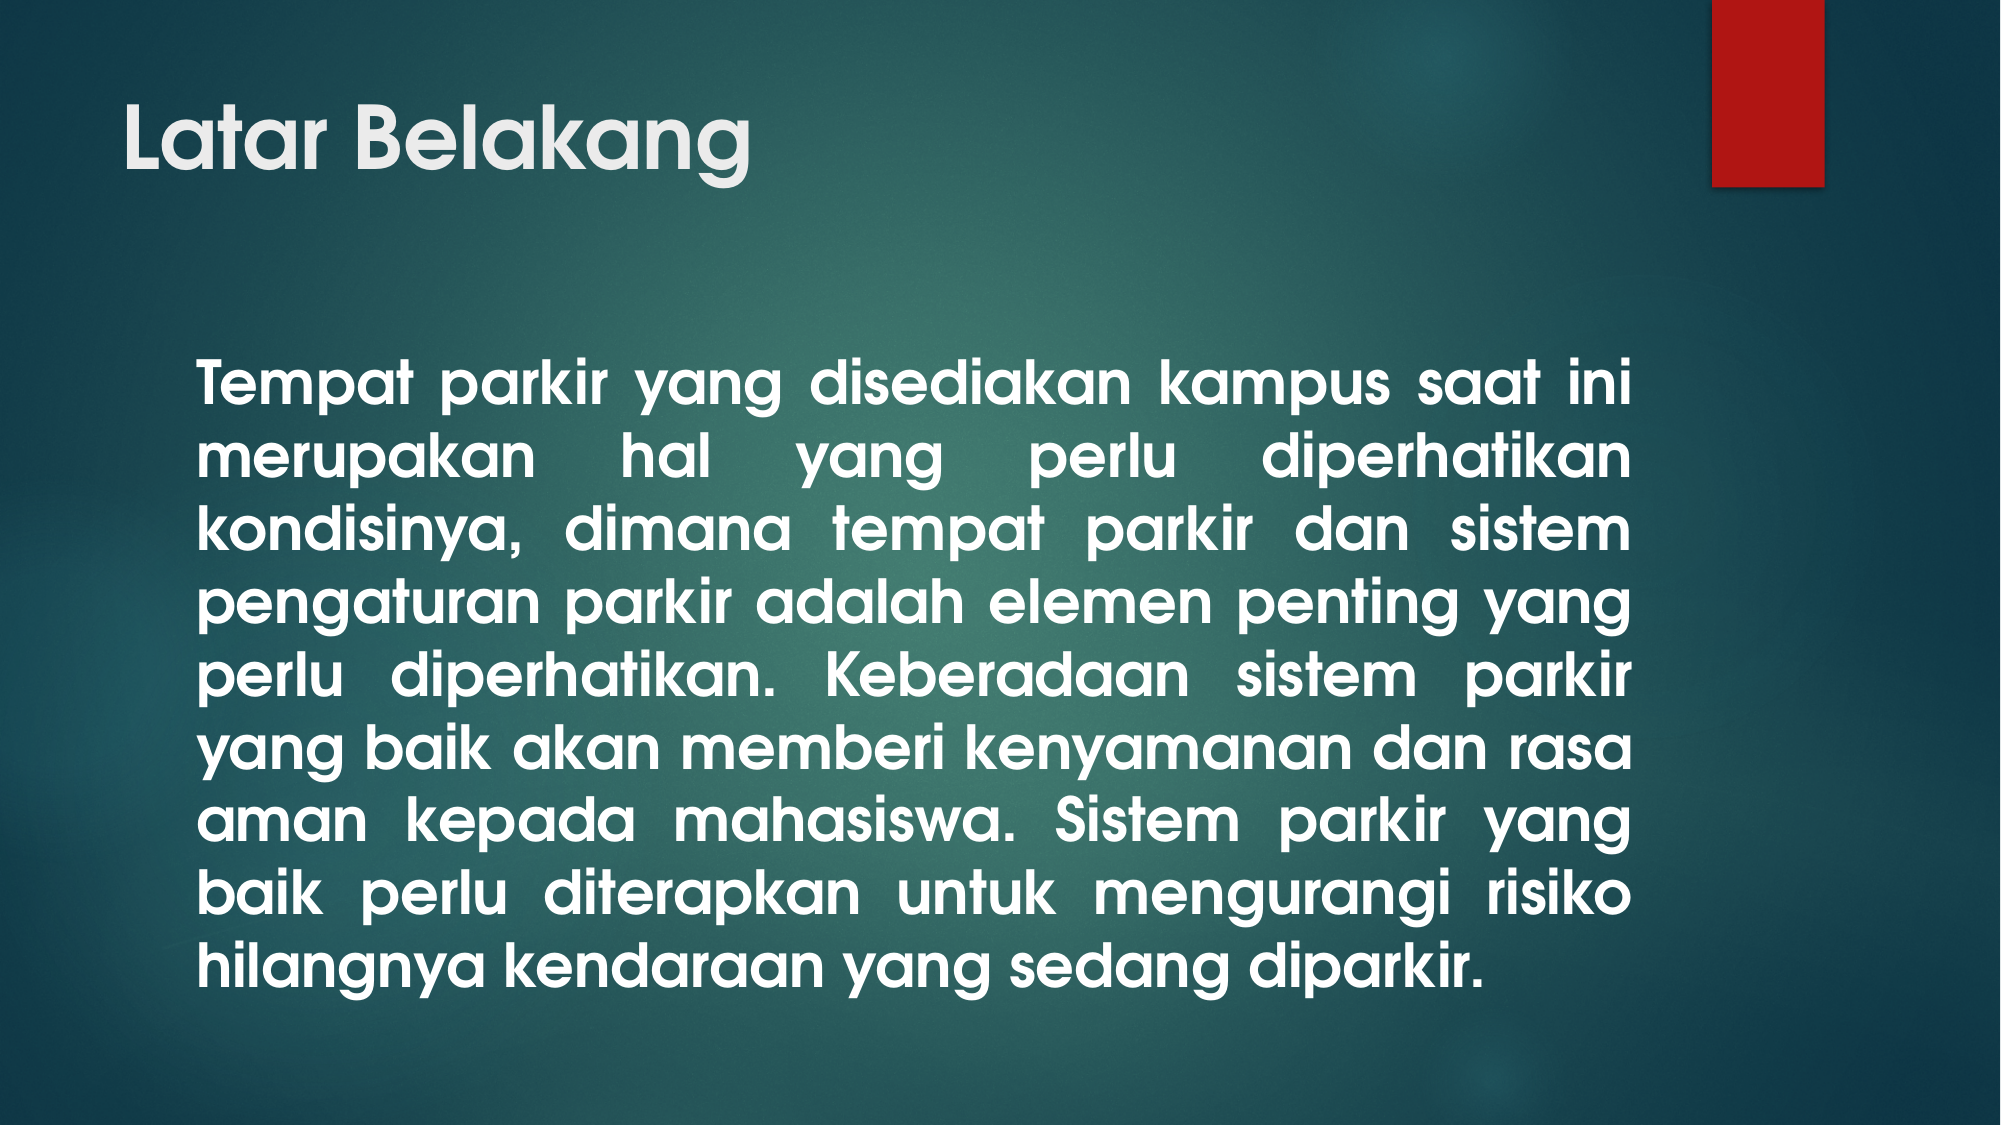

# Latar Belakang
Tempat parkir yang disediakan kampus saat ini merupakan hal yang perlu diperhatikan kondisinya, dimana tempat parkir dan sistem pengaturan parkir adalah elemen penting yang perlu diperhatikan. Keberadaan sistem parkir yang baik akan memberi kenyamanan dan rasa aman kepada mahasiswa. Sistem parkir yang baik perlu diterapkan untuk mengurangi risiko hilangnya kendaraan yang sedang diparkir.